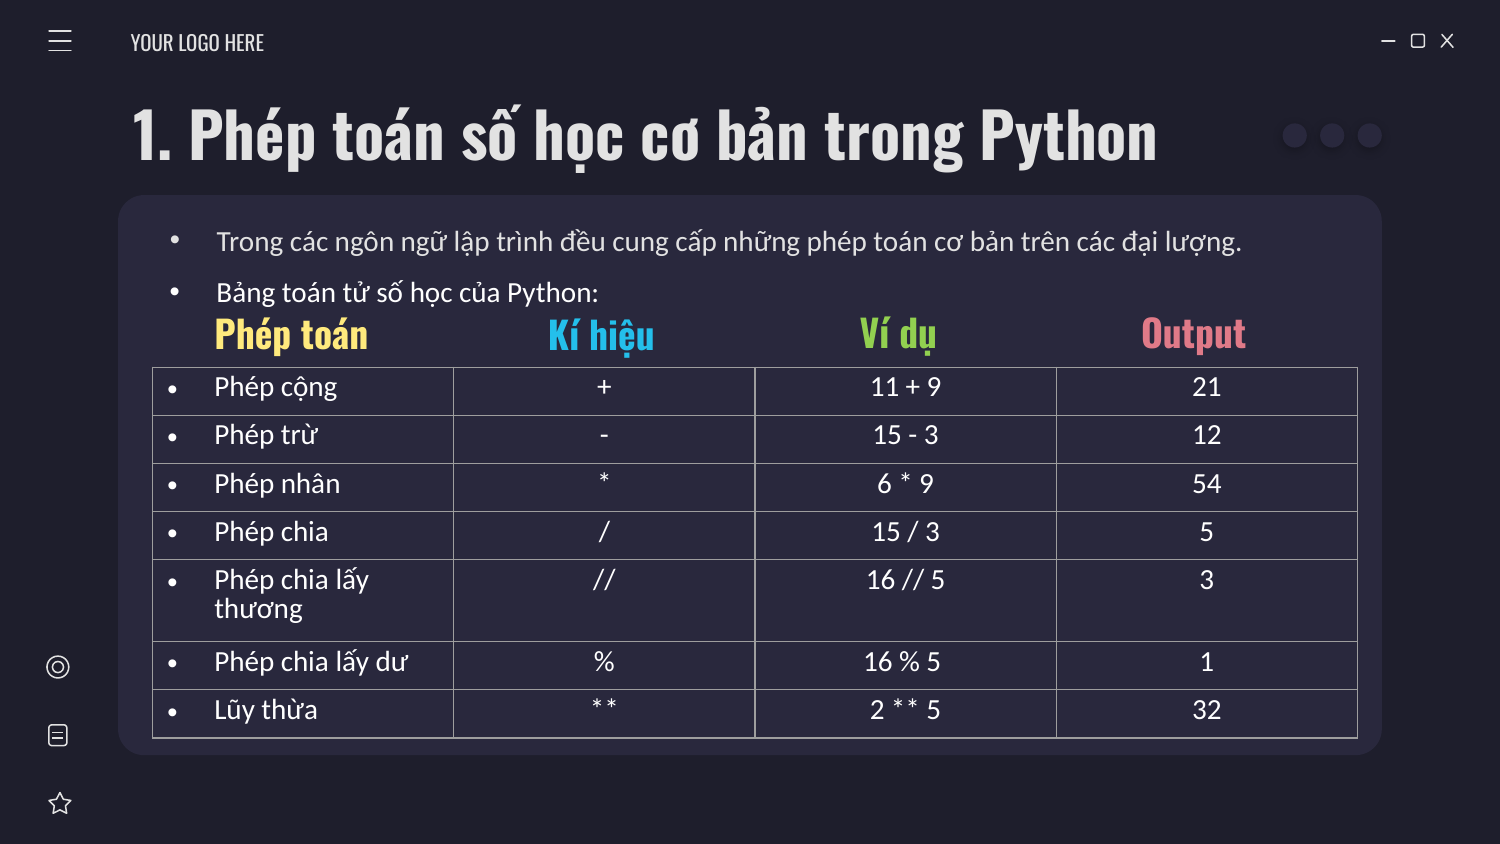

YOUR LOGO HERE

# 1. Phép toán số học cơ bản trong Python

Trong các ngôn ngữ lập trình đều cung cấp những phép toán cơ bản trên các đại lượng.
Bảng toán tử số học của Python:
Ví dụ
Output
Phép toán
Kí hiệu
| Phép cộng | + | 11 + 9 | 21 |
| --- | --- | --- | --- |
| Phép trừ | - | 15 - 3 | 12 |
| Phép nhân | \* | 6 \* 9 | 54 |
| Phép chia | / | 15 / 3 | 5 |
| Phép chia lấy thương | // | 16 // 5 | 3 |
| Phép chia lấy dư | % | 16 % 5 | 1 |
| Lũy thừa | \*\* | 2 \*\* 5 | 32 |